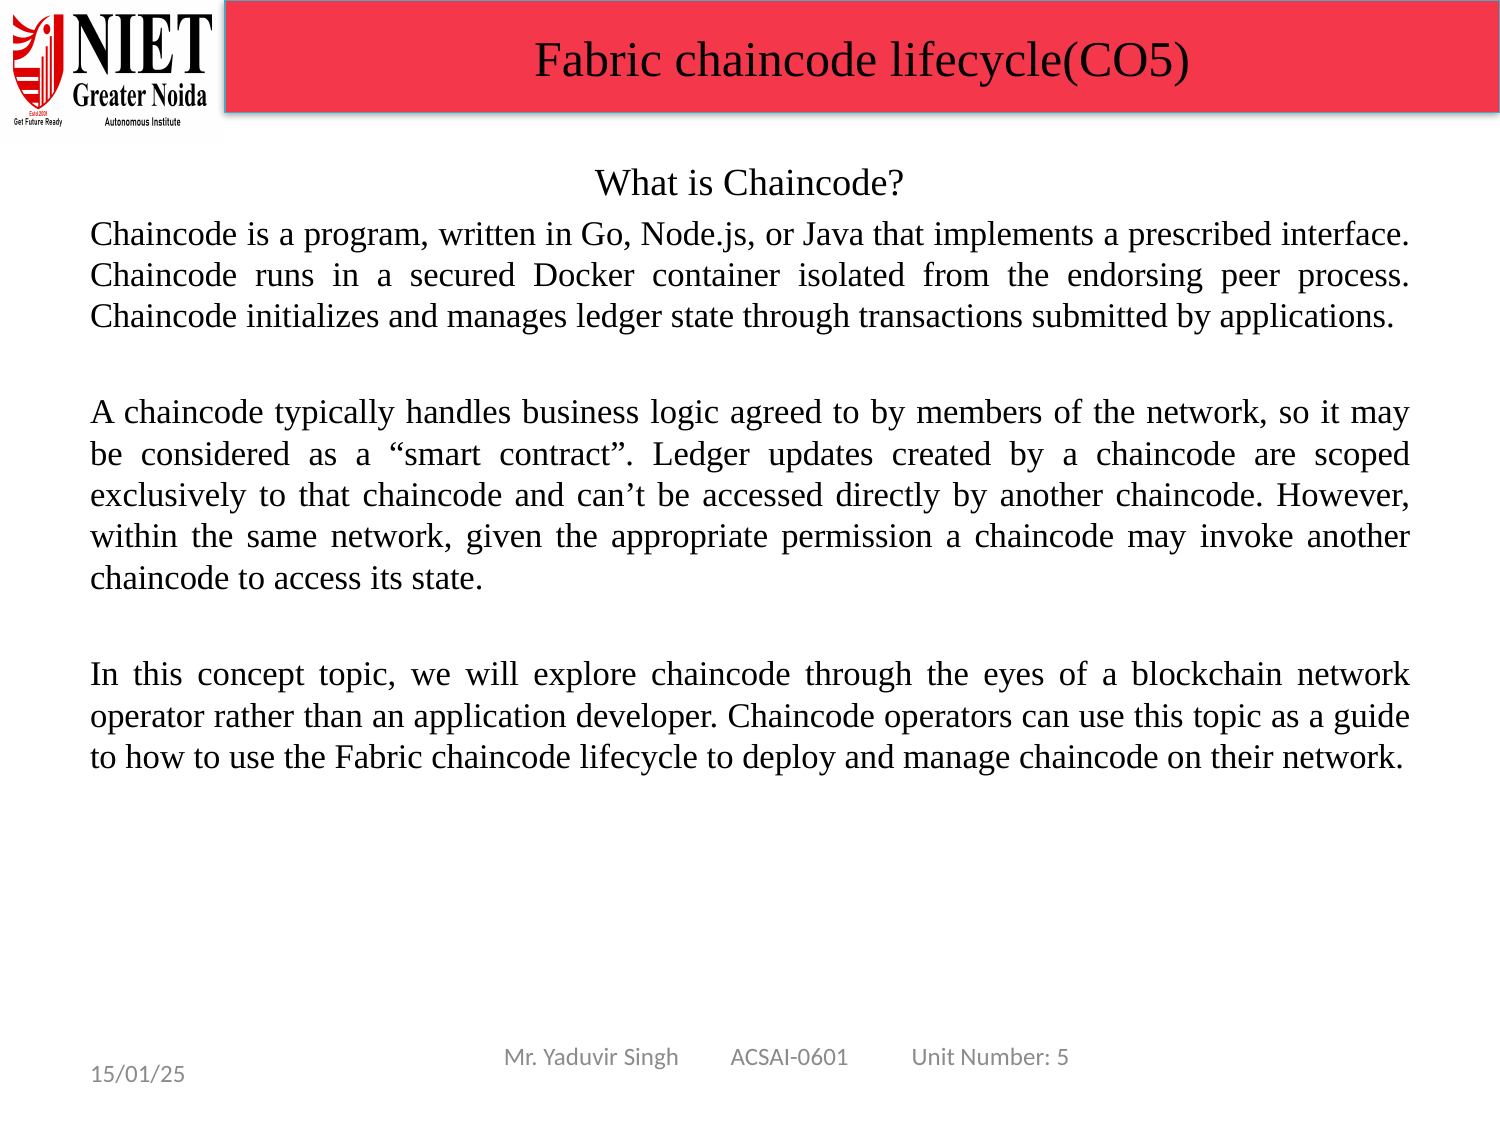

Fabric chaincode lifecycle(CO5)
What is Chaincode?
Chaincode is a program, written in Go, Node.js, or Java that implements a prescribed interface. Chaincode runs in a secured Docker container isolated from the endorsing peer process. Chaincode initializes and manages ledger state through transactions submitted by applications.

A chaincode typically handles business logic agreed to by members of the network, so it may be considered as a “smart contract”. Ledger updates created by a chaincode are scoped exclusively to that chaincode and can’t be accessed directly by another chaincode. However, within the same network, given the appropriate permission a chaincode may invoke another chaincode to access its state.

In this concept topic, we will explore chaincode through the eyes of a blockchain network operator rather than an application developer. Chaincode operators can use this topic as a guide to how to use the Fabric chaincode lifecycle to deploy and manage chaincode on their network.

Mr. Yaduvir Singh         ACSAI-0601           Unit Number: 5
15/01/25